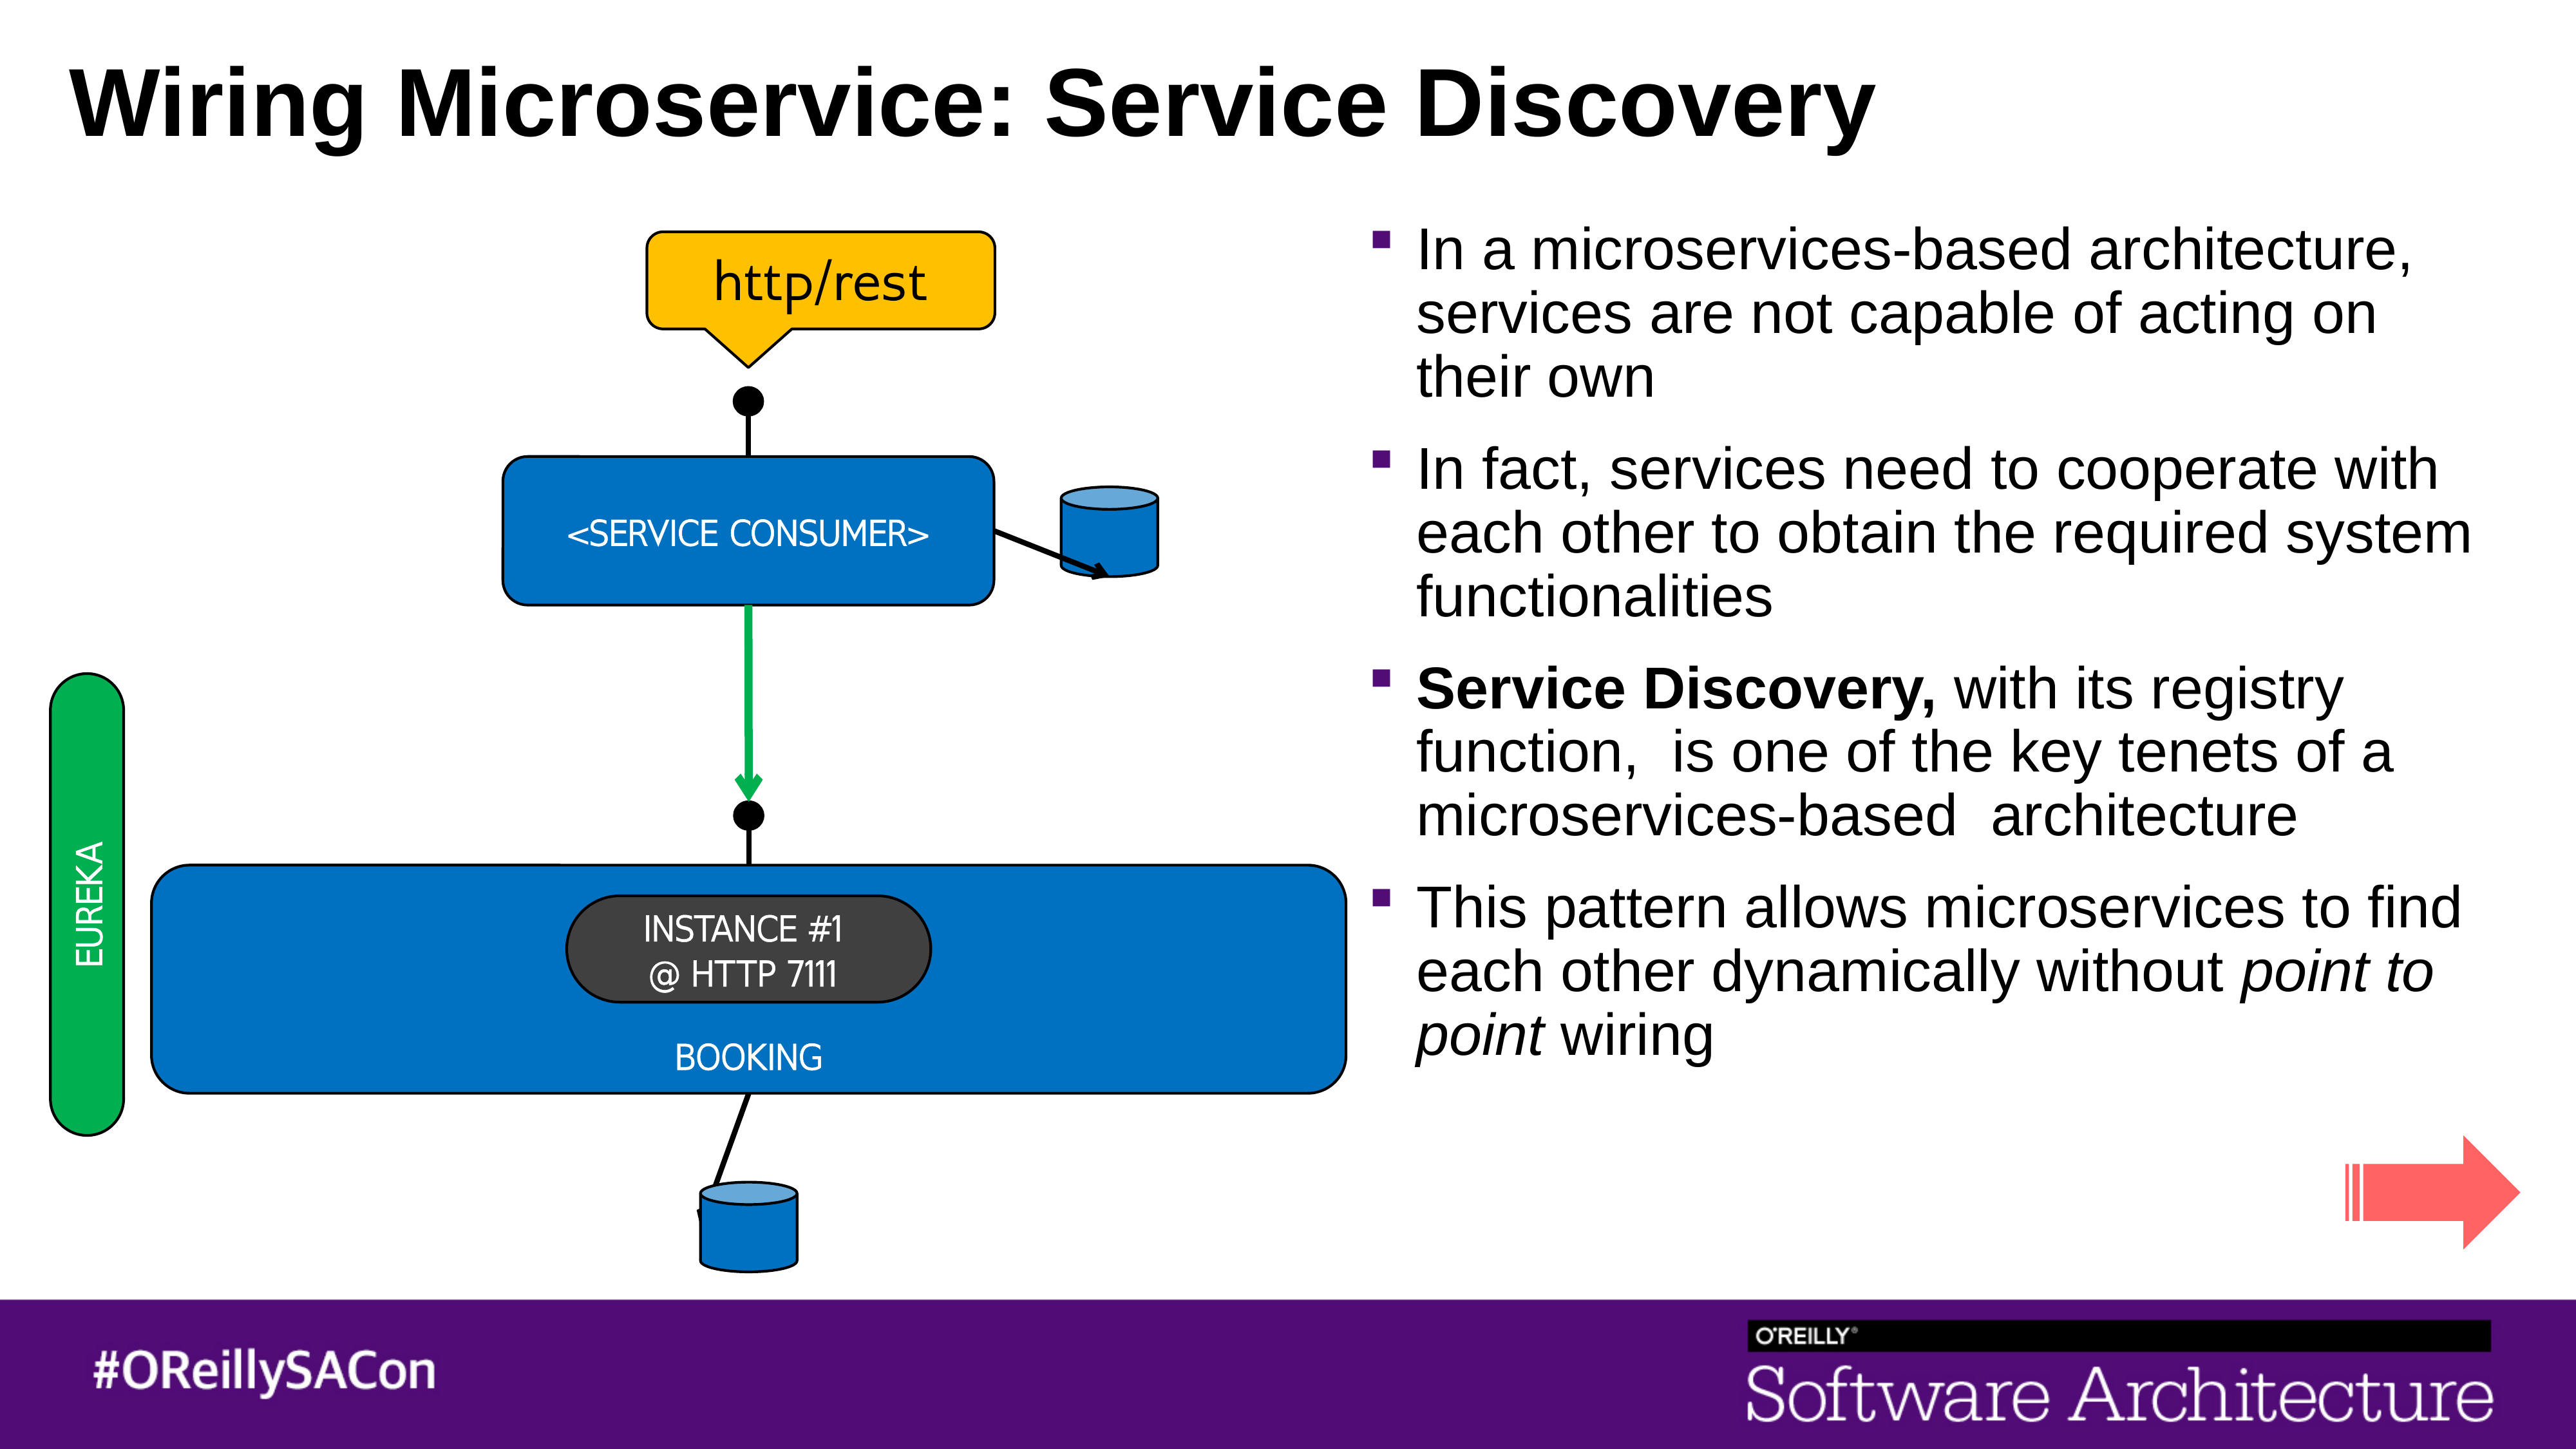

# Wiring Microservice: Service Discovery
In a microservices-based architecture,  services are not capable of acting on their own
In fact, services need to cooperate with each other to obtain the required system functionalities
Service Discovery, with its registry function,  is one of the key tenets of a microservices-based  architecture
This pattern allows microservices to find each other dynamically without point to point wiring

http/rest

<SERVICE CONSUMER>

BOOKING
INSTANCE #1
@ HTTP 7111

EUREKA